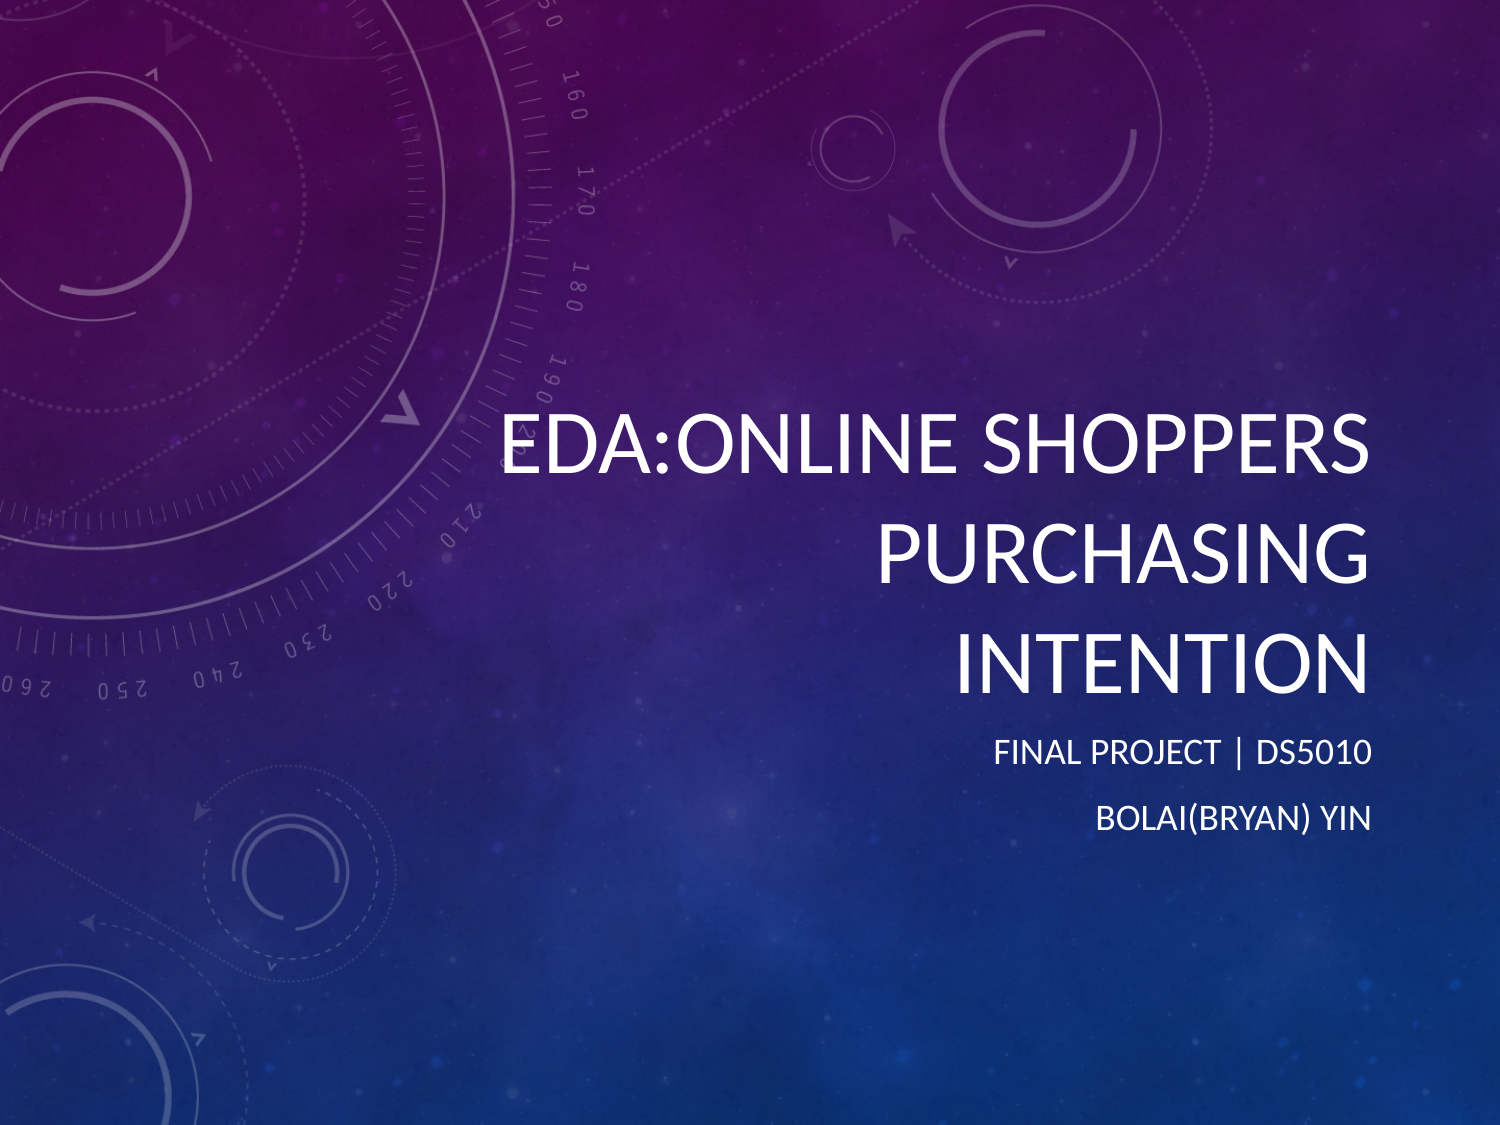

# EDA:Online Shoppers Purchasing Intention
Final Project | DS5010
Bolai(Bryan) Yin